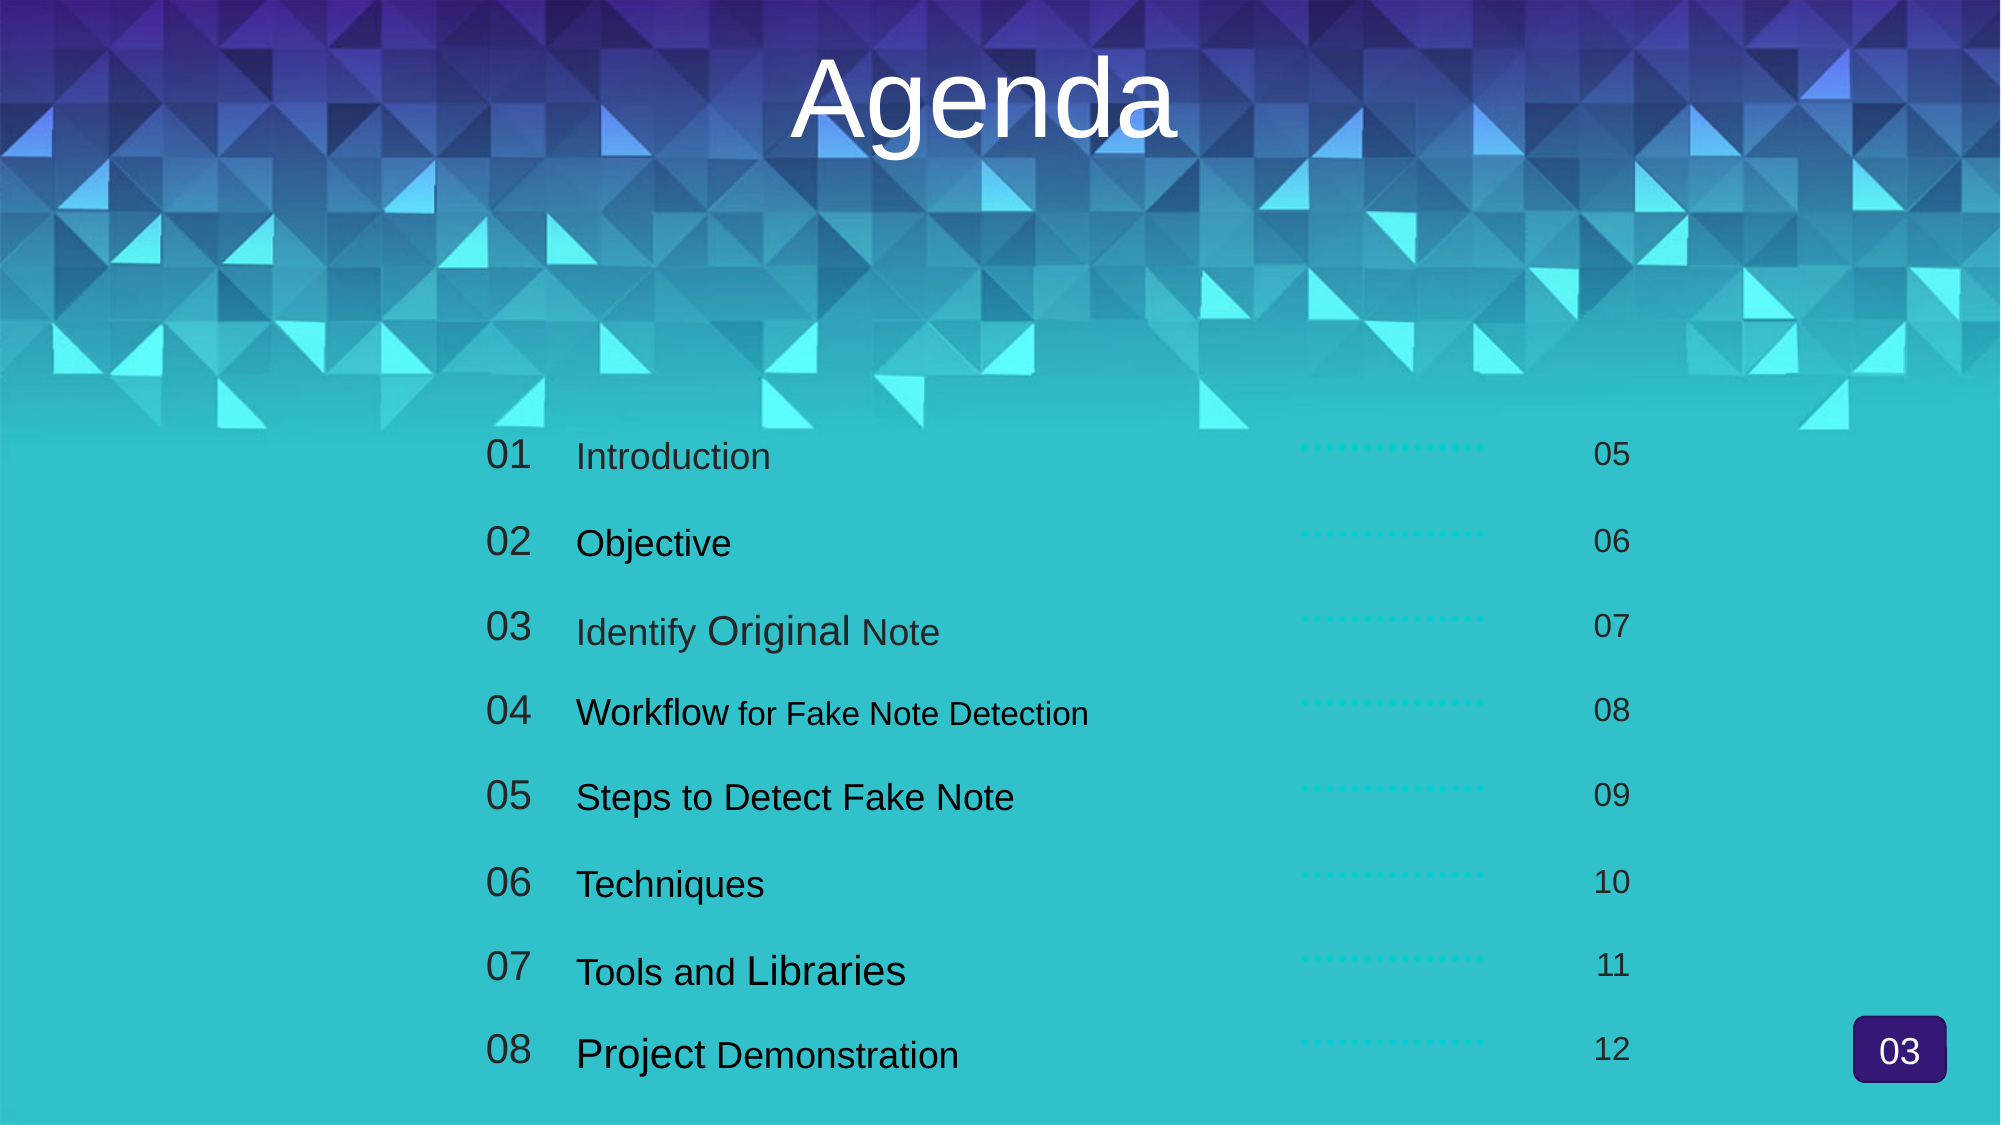

Agenda
01
Introduction
05
02
Objective
06
03
Identify Original Note
07
04
Workflow for Fake Note Detection
08
05
Steps to Detect Fake Note

09
06
Techniques
10
07
Tools and Libraries
11
08
Project Demonstration
12
03